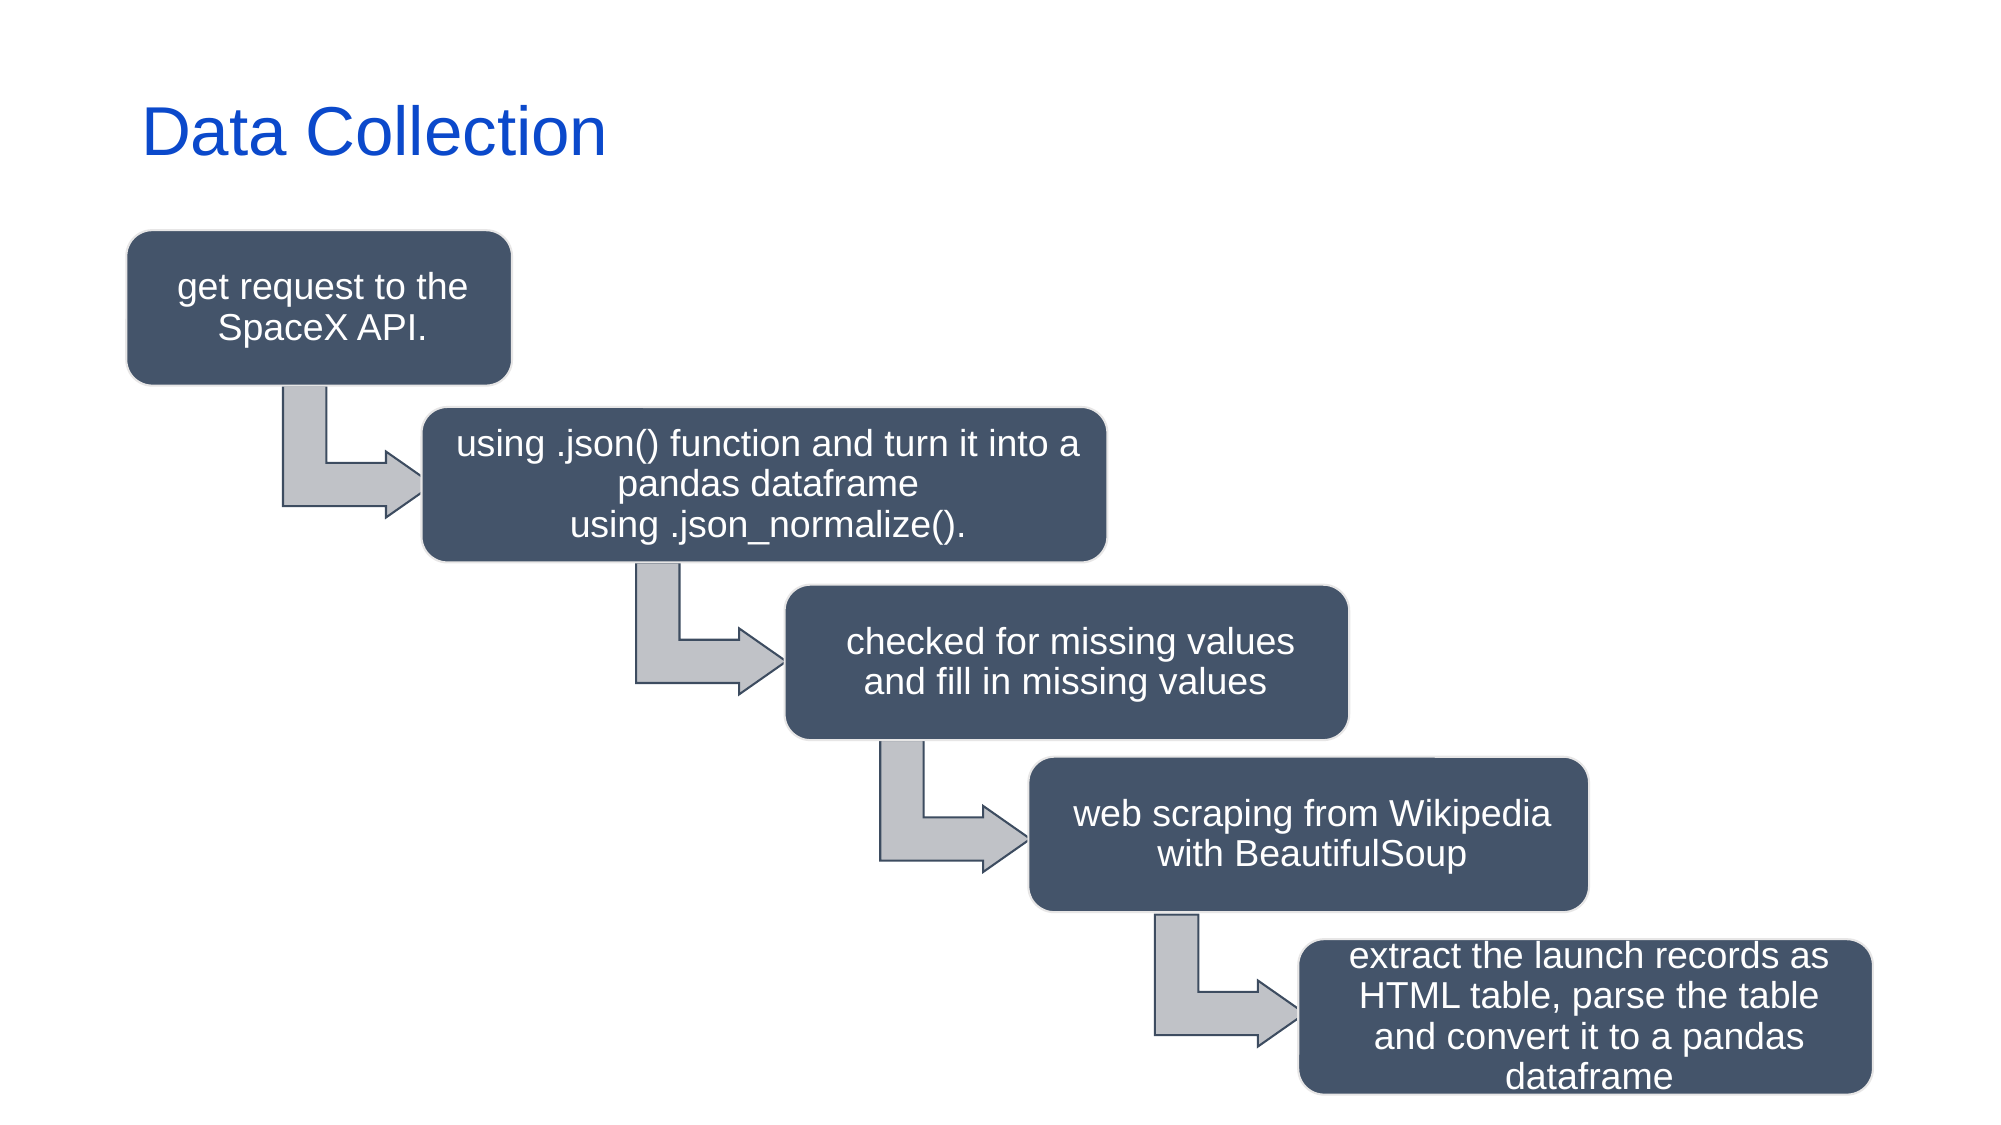

Data Collection
get request to the SpaceX API.
using .json() function and turn it into a pandas dataframe using .json_normalize().
checked for missing values and fill in missing values
web scraping from Wikipedia with BeautifulSoup
extract the launch records as HTML table, parse the table and convert it to a pandas dataframe
7